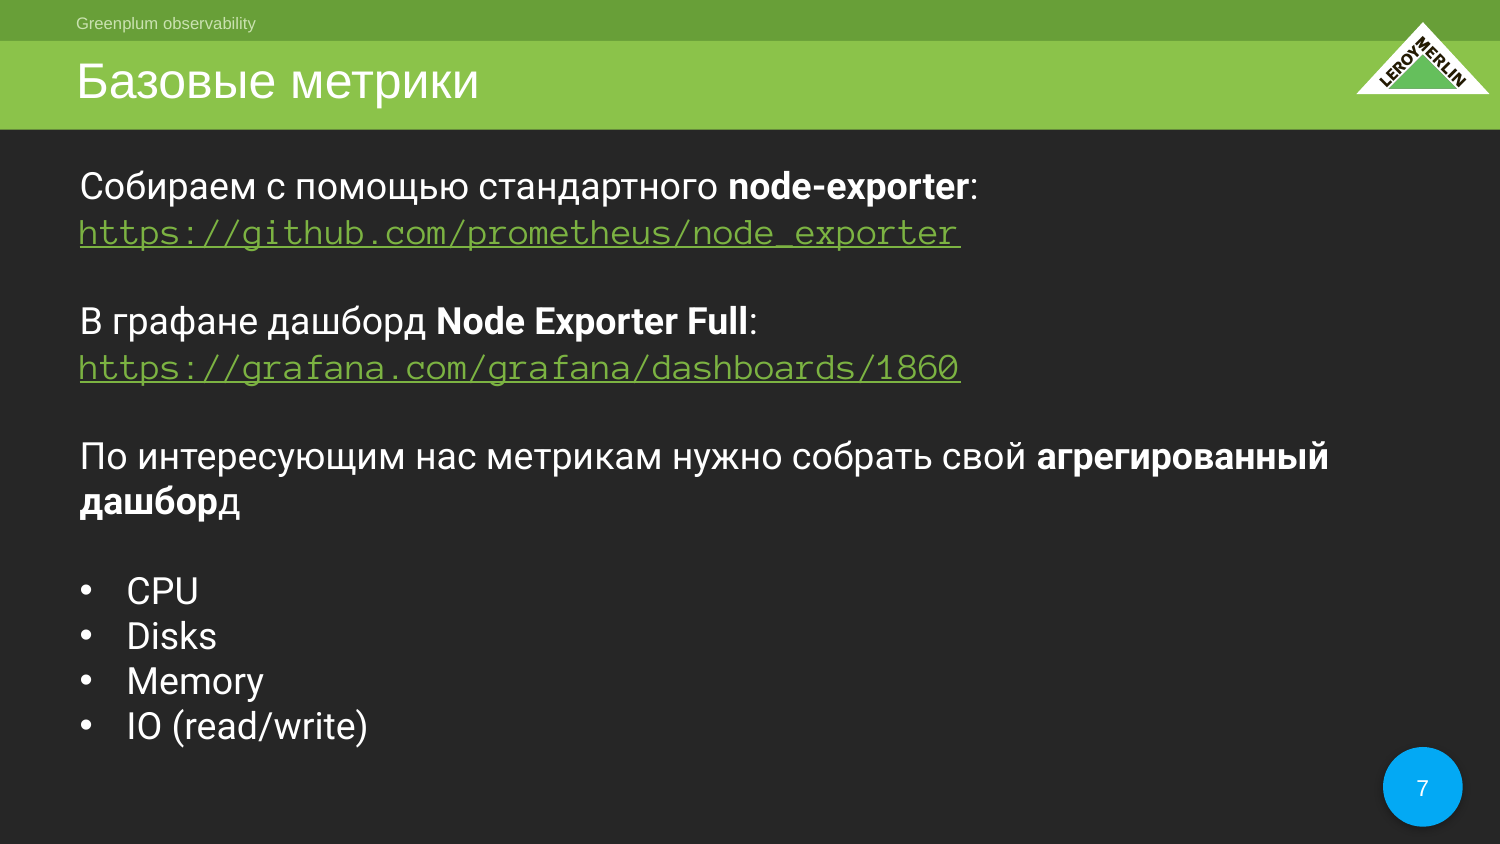

# Базовые метрики
Собираем с помощью стандартного node-exporter:
https://github.com/prometheus/node_exporter

В графане дашборд Node Exporter Full:
https://grafana.com/grafana/dashboards/1860

По интересующим нас метрикам нужно собрать свой агрегированный дашборд

CPU
Disks
Memory
IO (read/write)
7